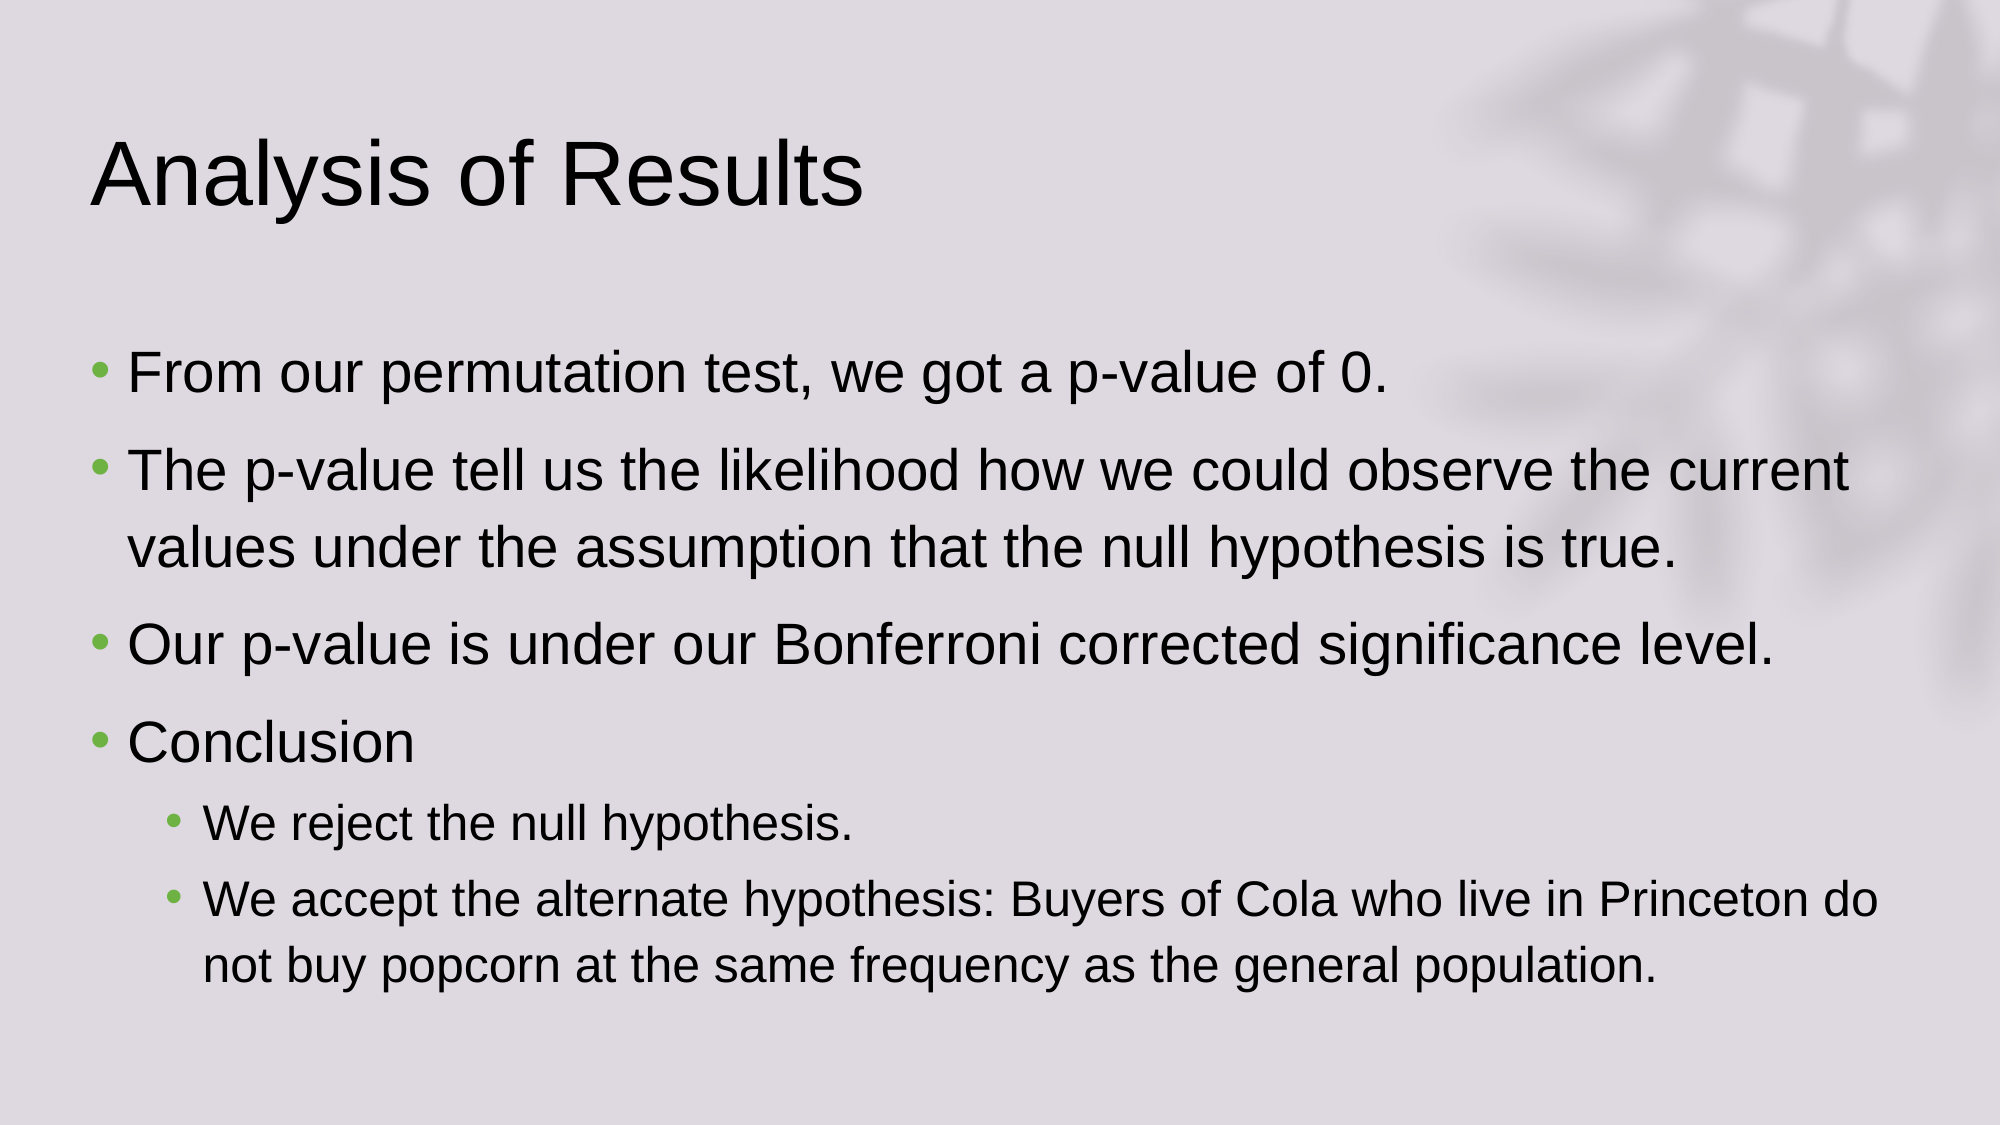

# Analysis of Results
From our permutation test, we got a p-value of 0.
The p-value tell us the likelihood how we could observe the current values under the assumption that the null hypothesis is true.
Our p-value is under our Bonferroni corrected significance level.
Conclusion
We reject the null hypothesis.
We accept the alternate hypothesis: Buyers of Cola who live in Princeton do not buy popcorn at the same frequency as the general population.